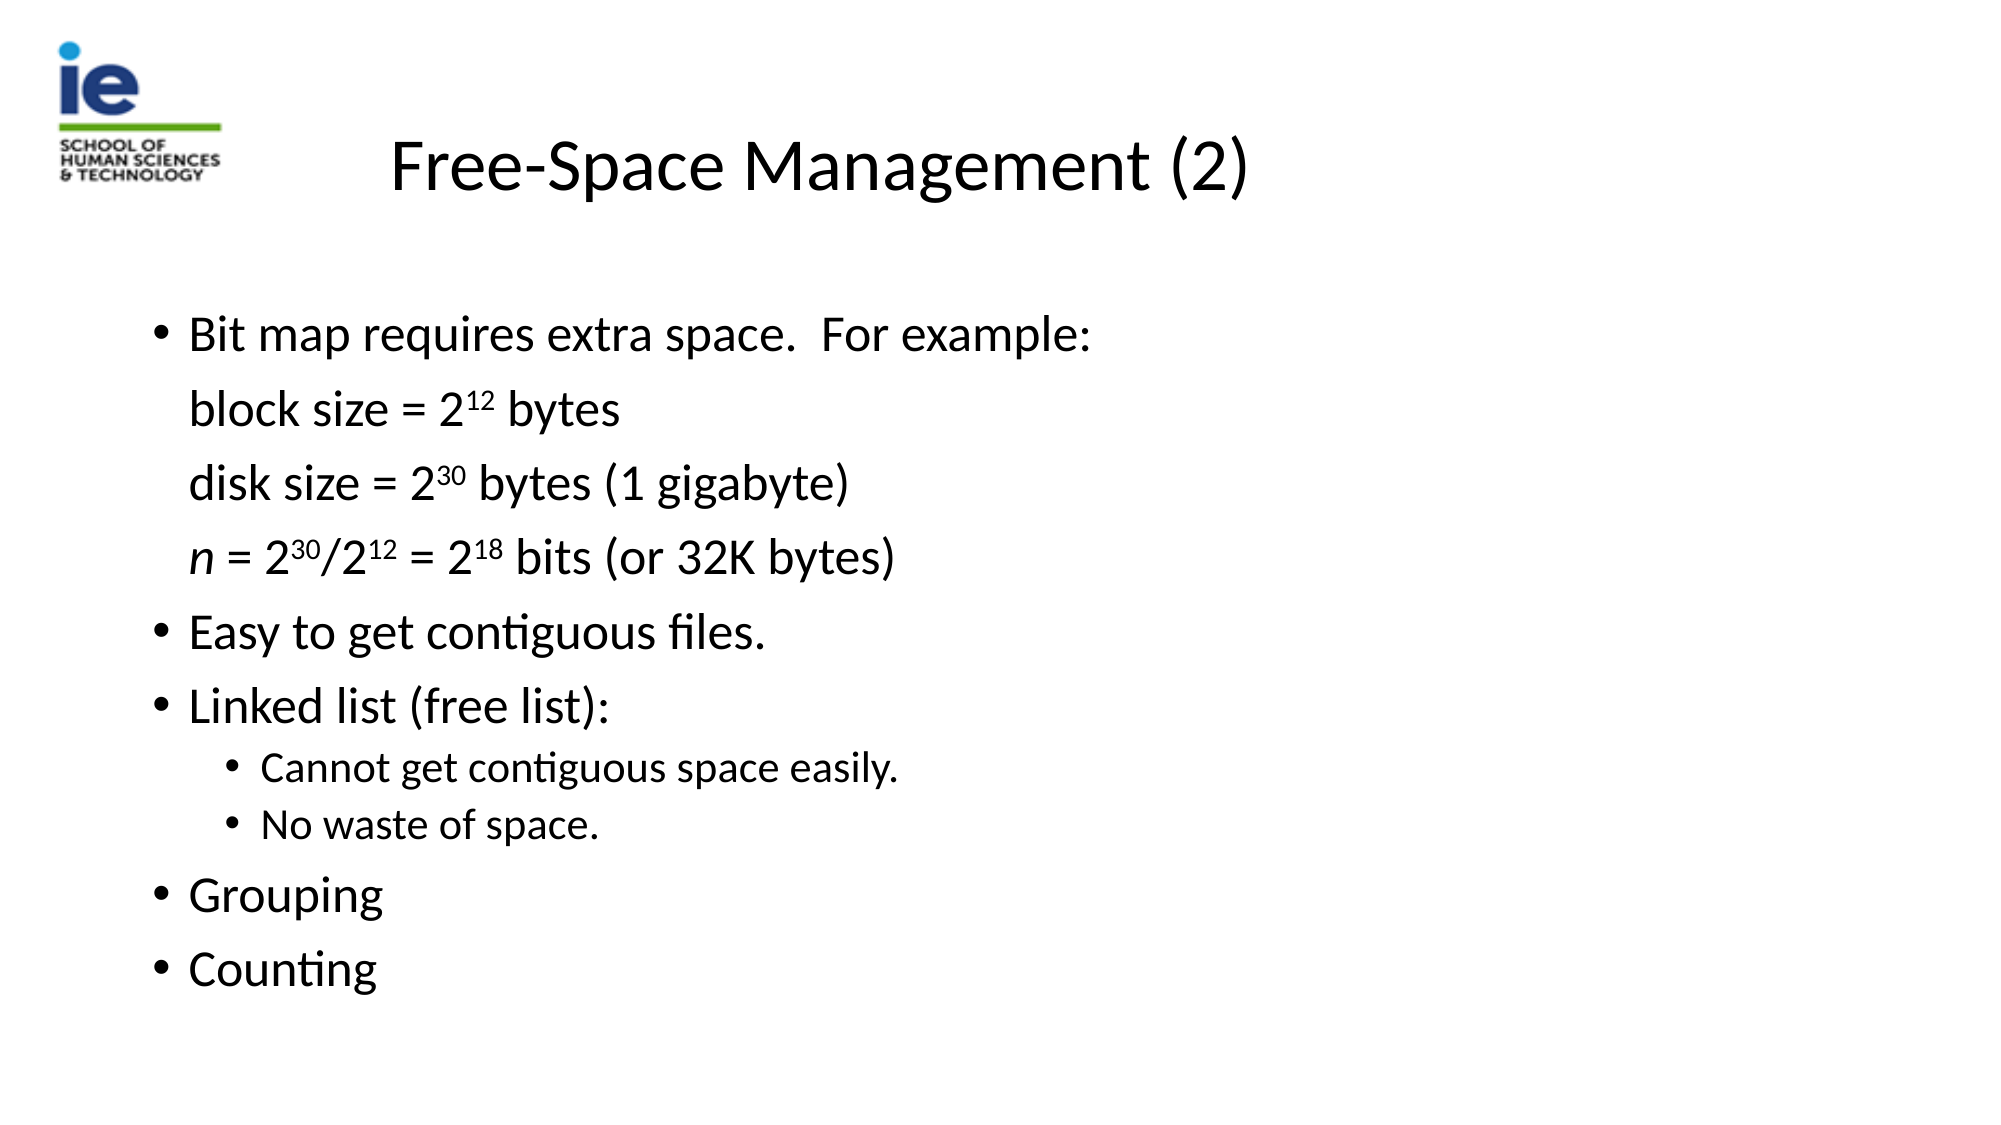

# Free-Space Management (2)
Bit map requires extra space.  For example:
		block size = 212 bytes
		disk size = 230 bytes (1 gigabyte)
		n = 230/212 = 218 bits (or 32K bytes)
Easy to get contiguous files.
Linked list (free list):
Cannot get contiguous space easily.
No waste of space.
Grouping
Counting